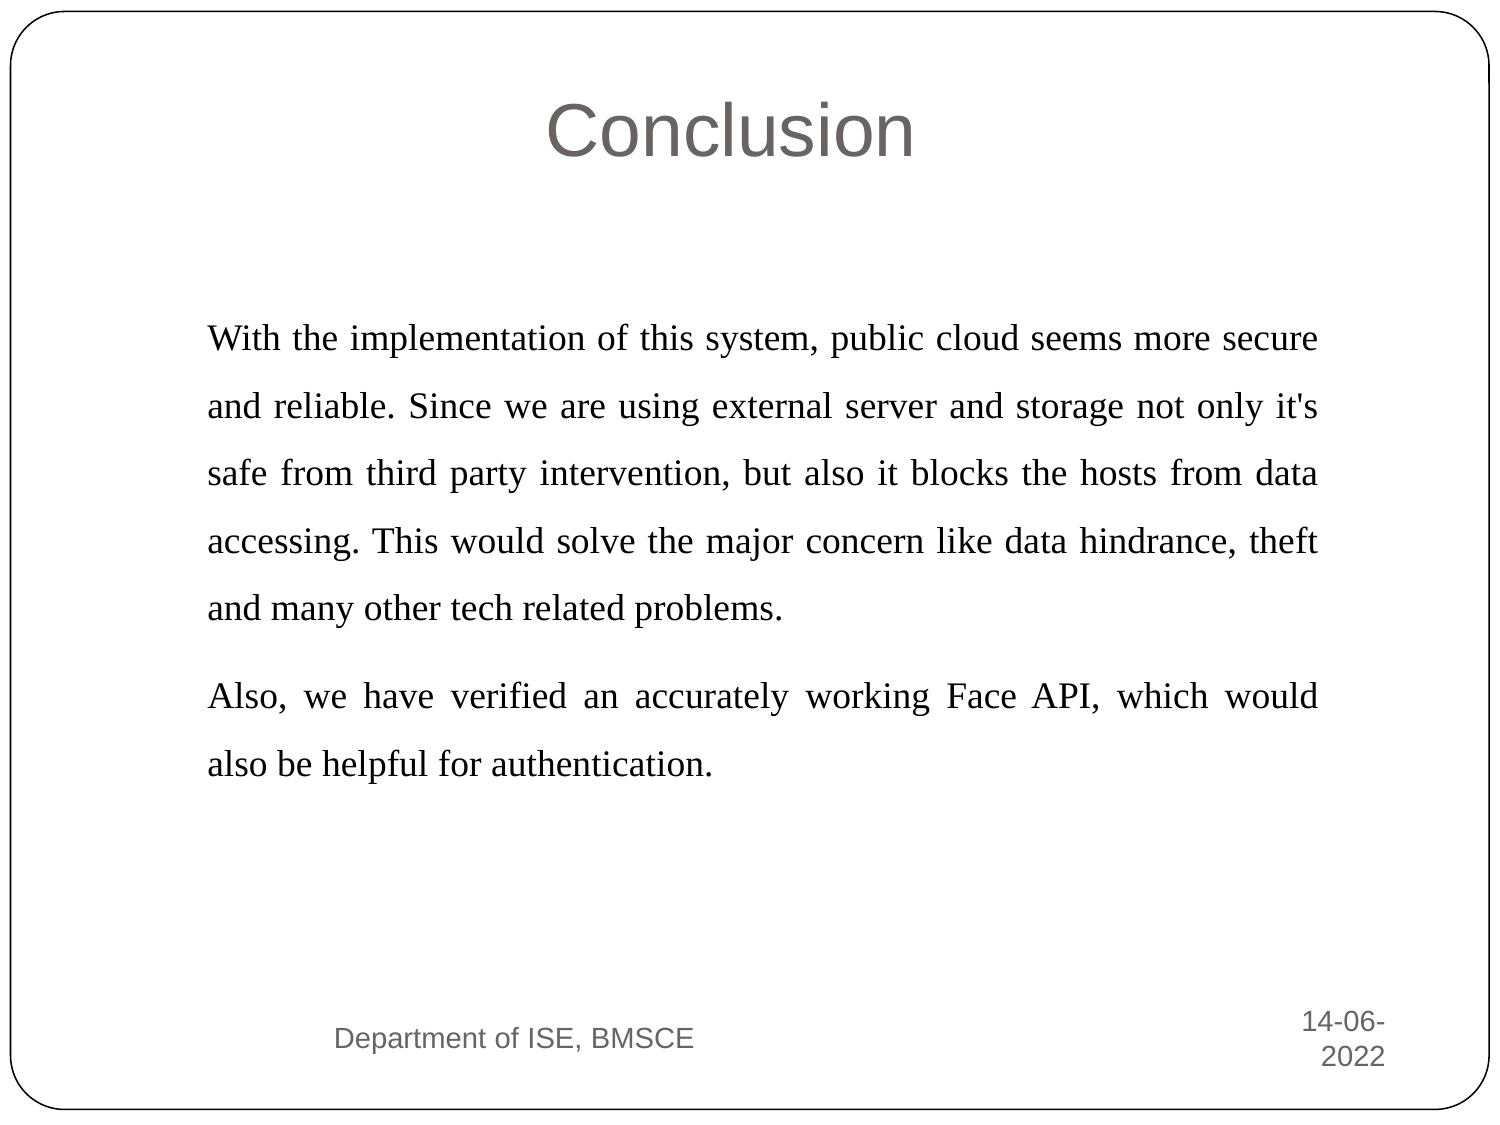

Conclusion
With the implementation of this system, public cloud seems more secure and reliable. Since we are using external server and storage not only it's safe from third party intervention, but also it blocks the hosts from data accessing. This would solve the major concern like data hindrance, theft and many other tech related problems.
Also, we have verified an accurately working Face API, which would also be helpful for authentication.

Department of ISE, BMSCE
14-06-2022
1